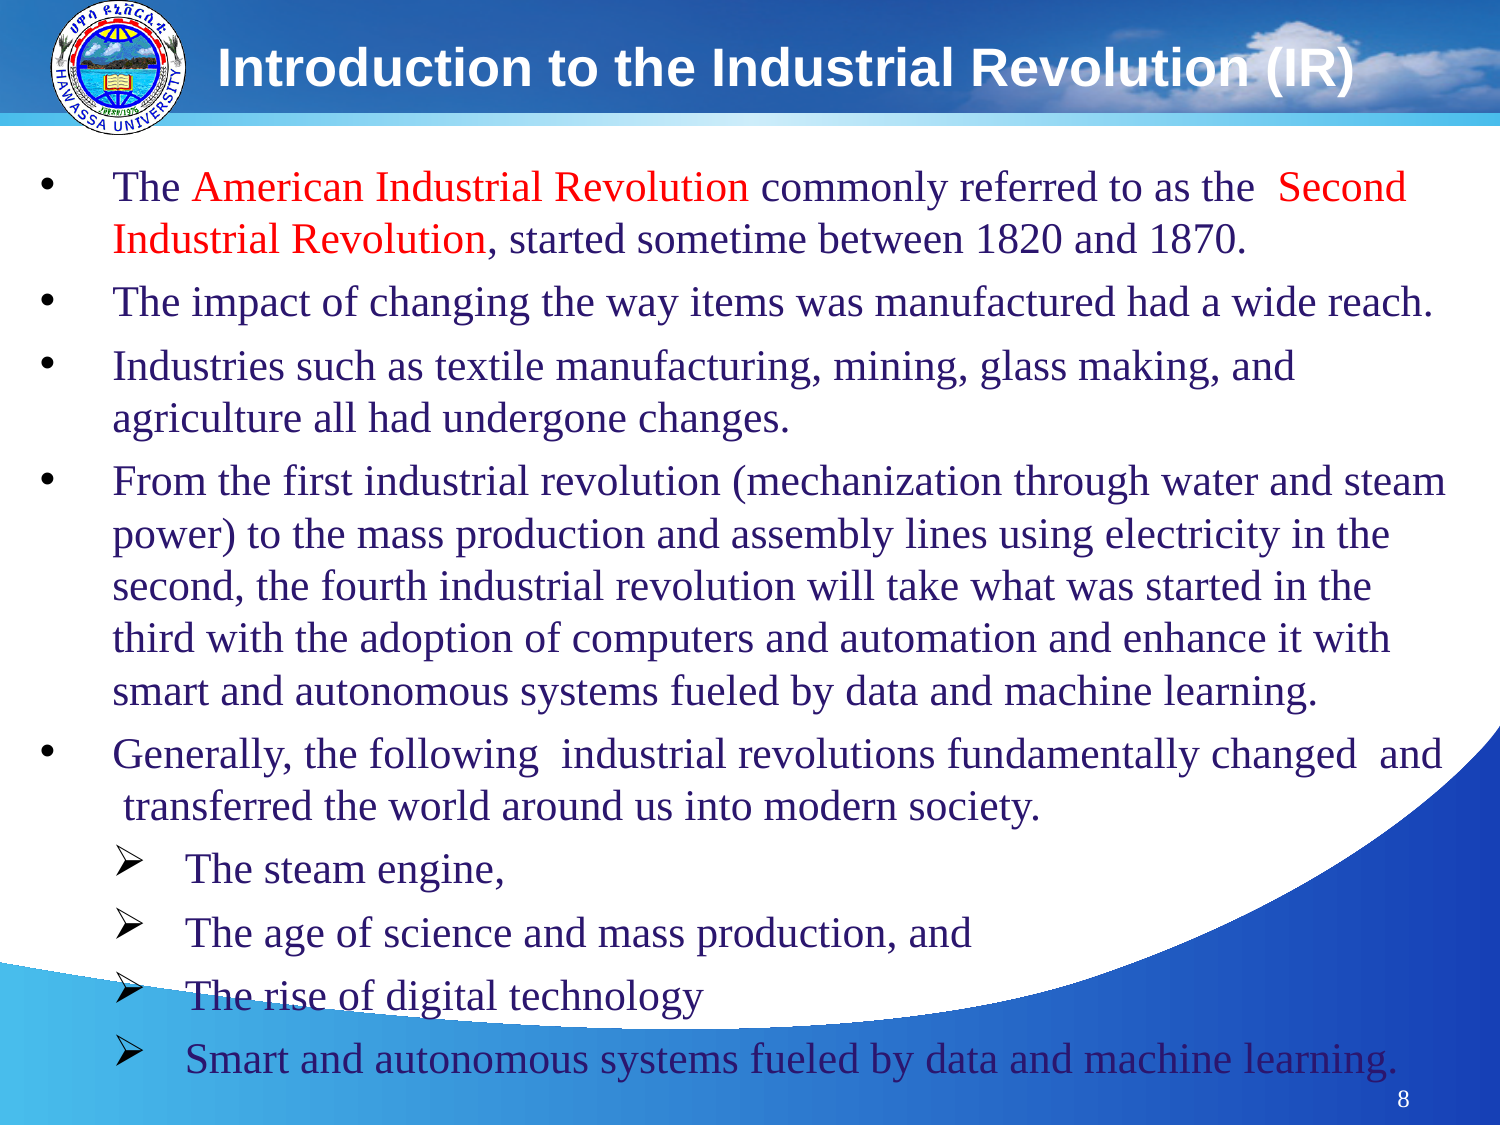

# Introduction to the Industrial Revolution (IR)
The American Industrial Revolution commonly referred to as the  Second Industrial Revolution, started sometime between 1820 and 1870.
The impact of changing the way items was manufactured had a wide reach.
Industries such as textile manufacturing, mining, glass making, and agriculture all had undergone changes.
From the first industrial revolution (mechanization through water and steam power) to the mass production and assembly lines using electricity in the second, the fourth industrial revolution will take what was started in the third with the adoption of computers and automation and enhance it with smart and autonomous systems fueled by data and machine learning.
Generally, the following  industrial revolutions fundamentally changed  and  transferred the world around us into modern society.
The steam engine,
The age of science and mass production, and
The rise of digital technology
Smart and autonomous systems fueled by data and machine learning.
8